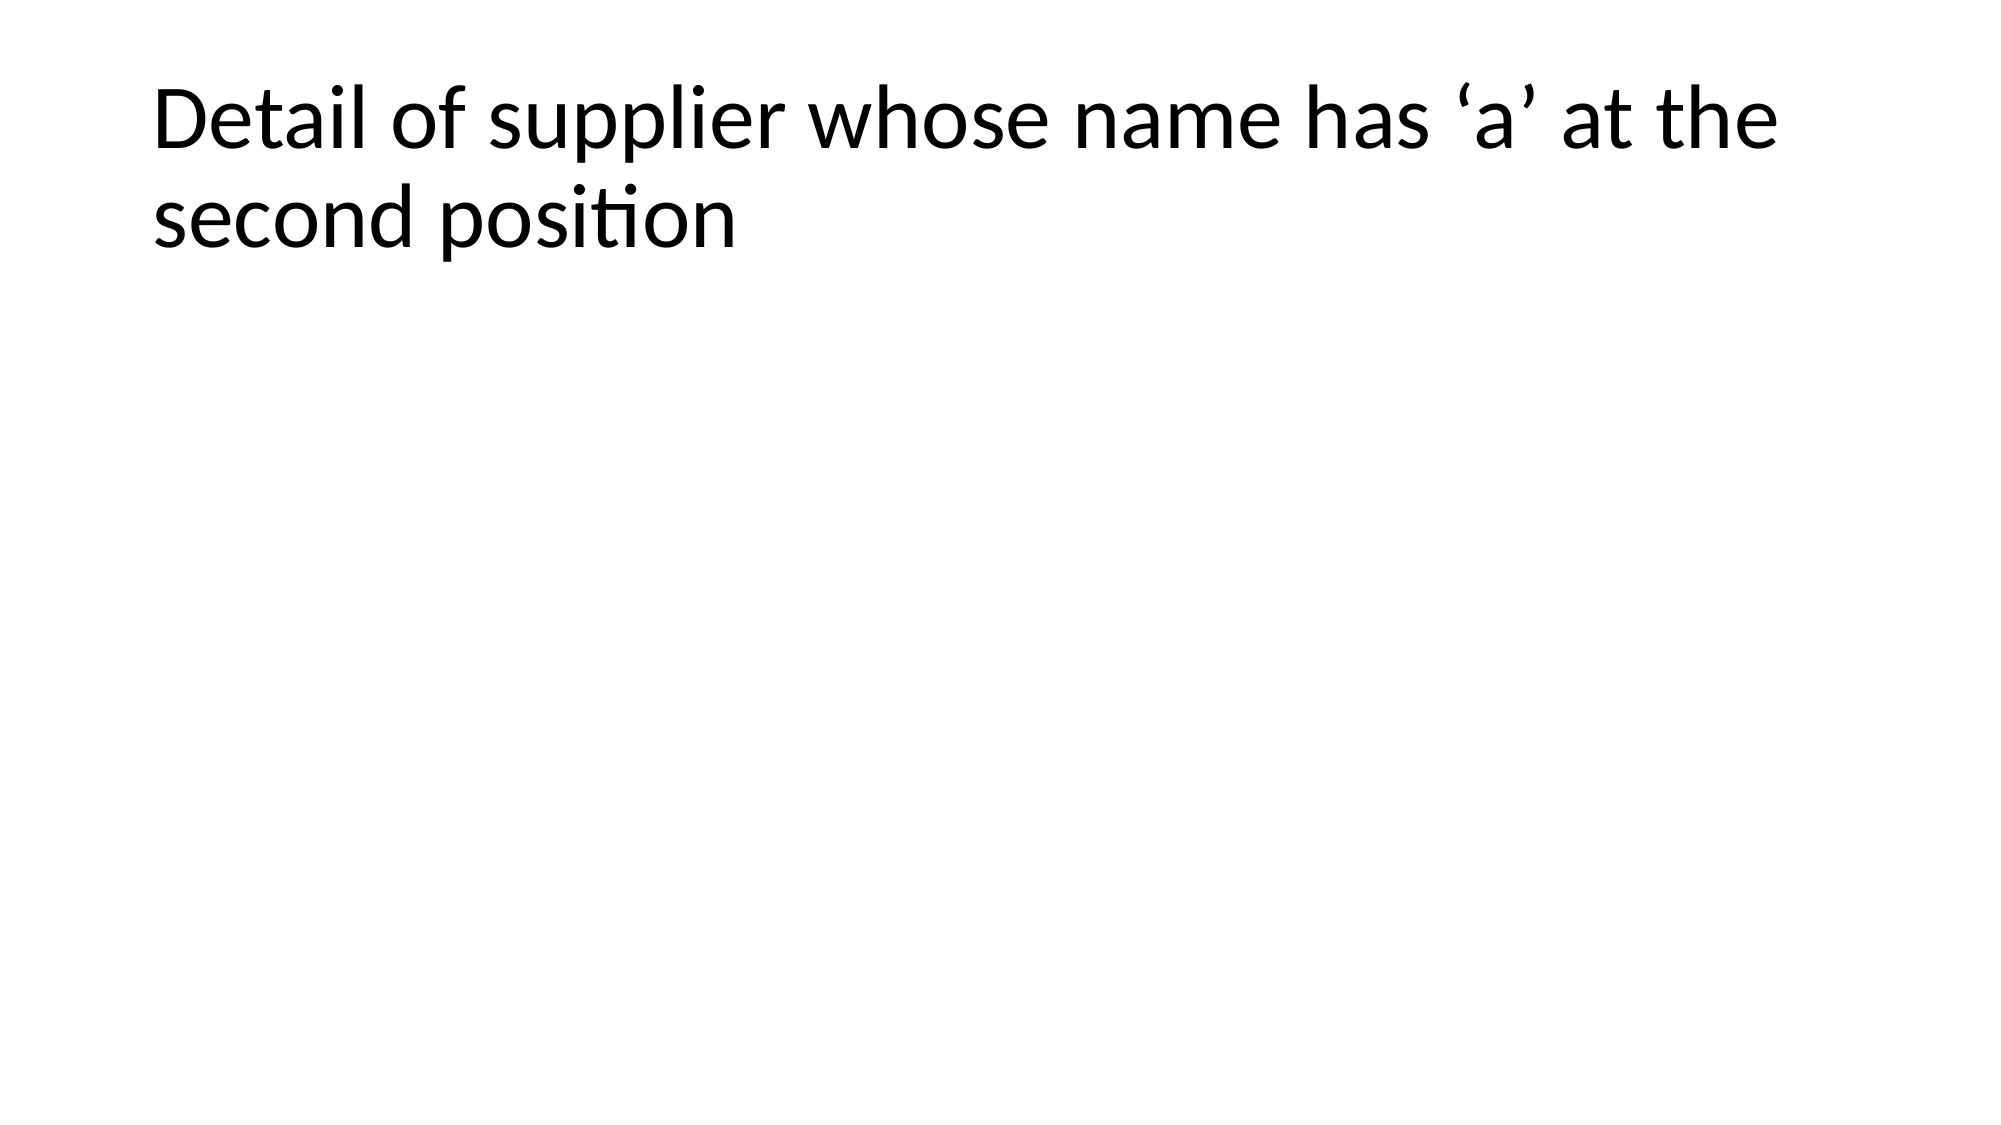

# Detail of supplier whose name has ‘a’ at the second position